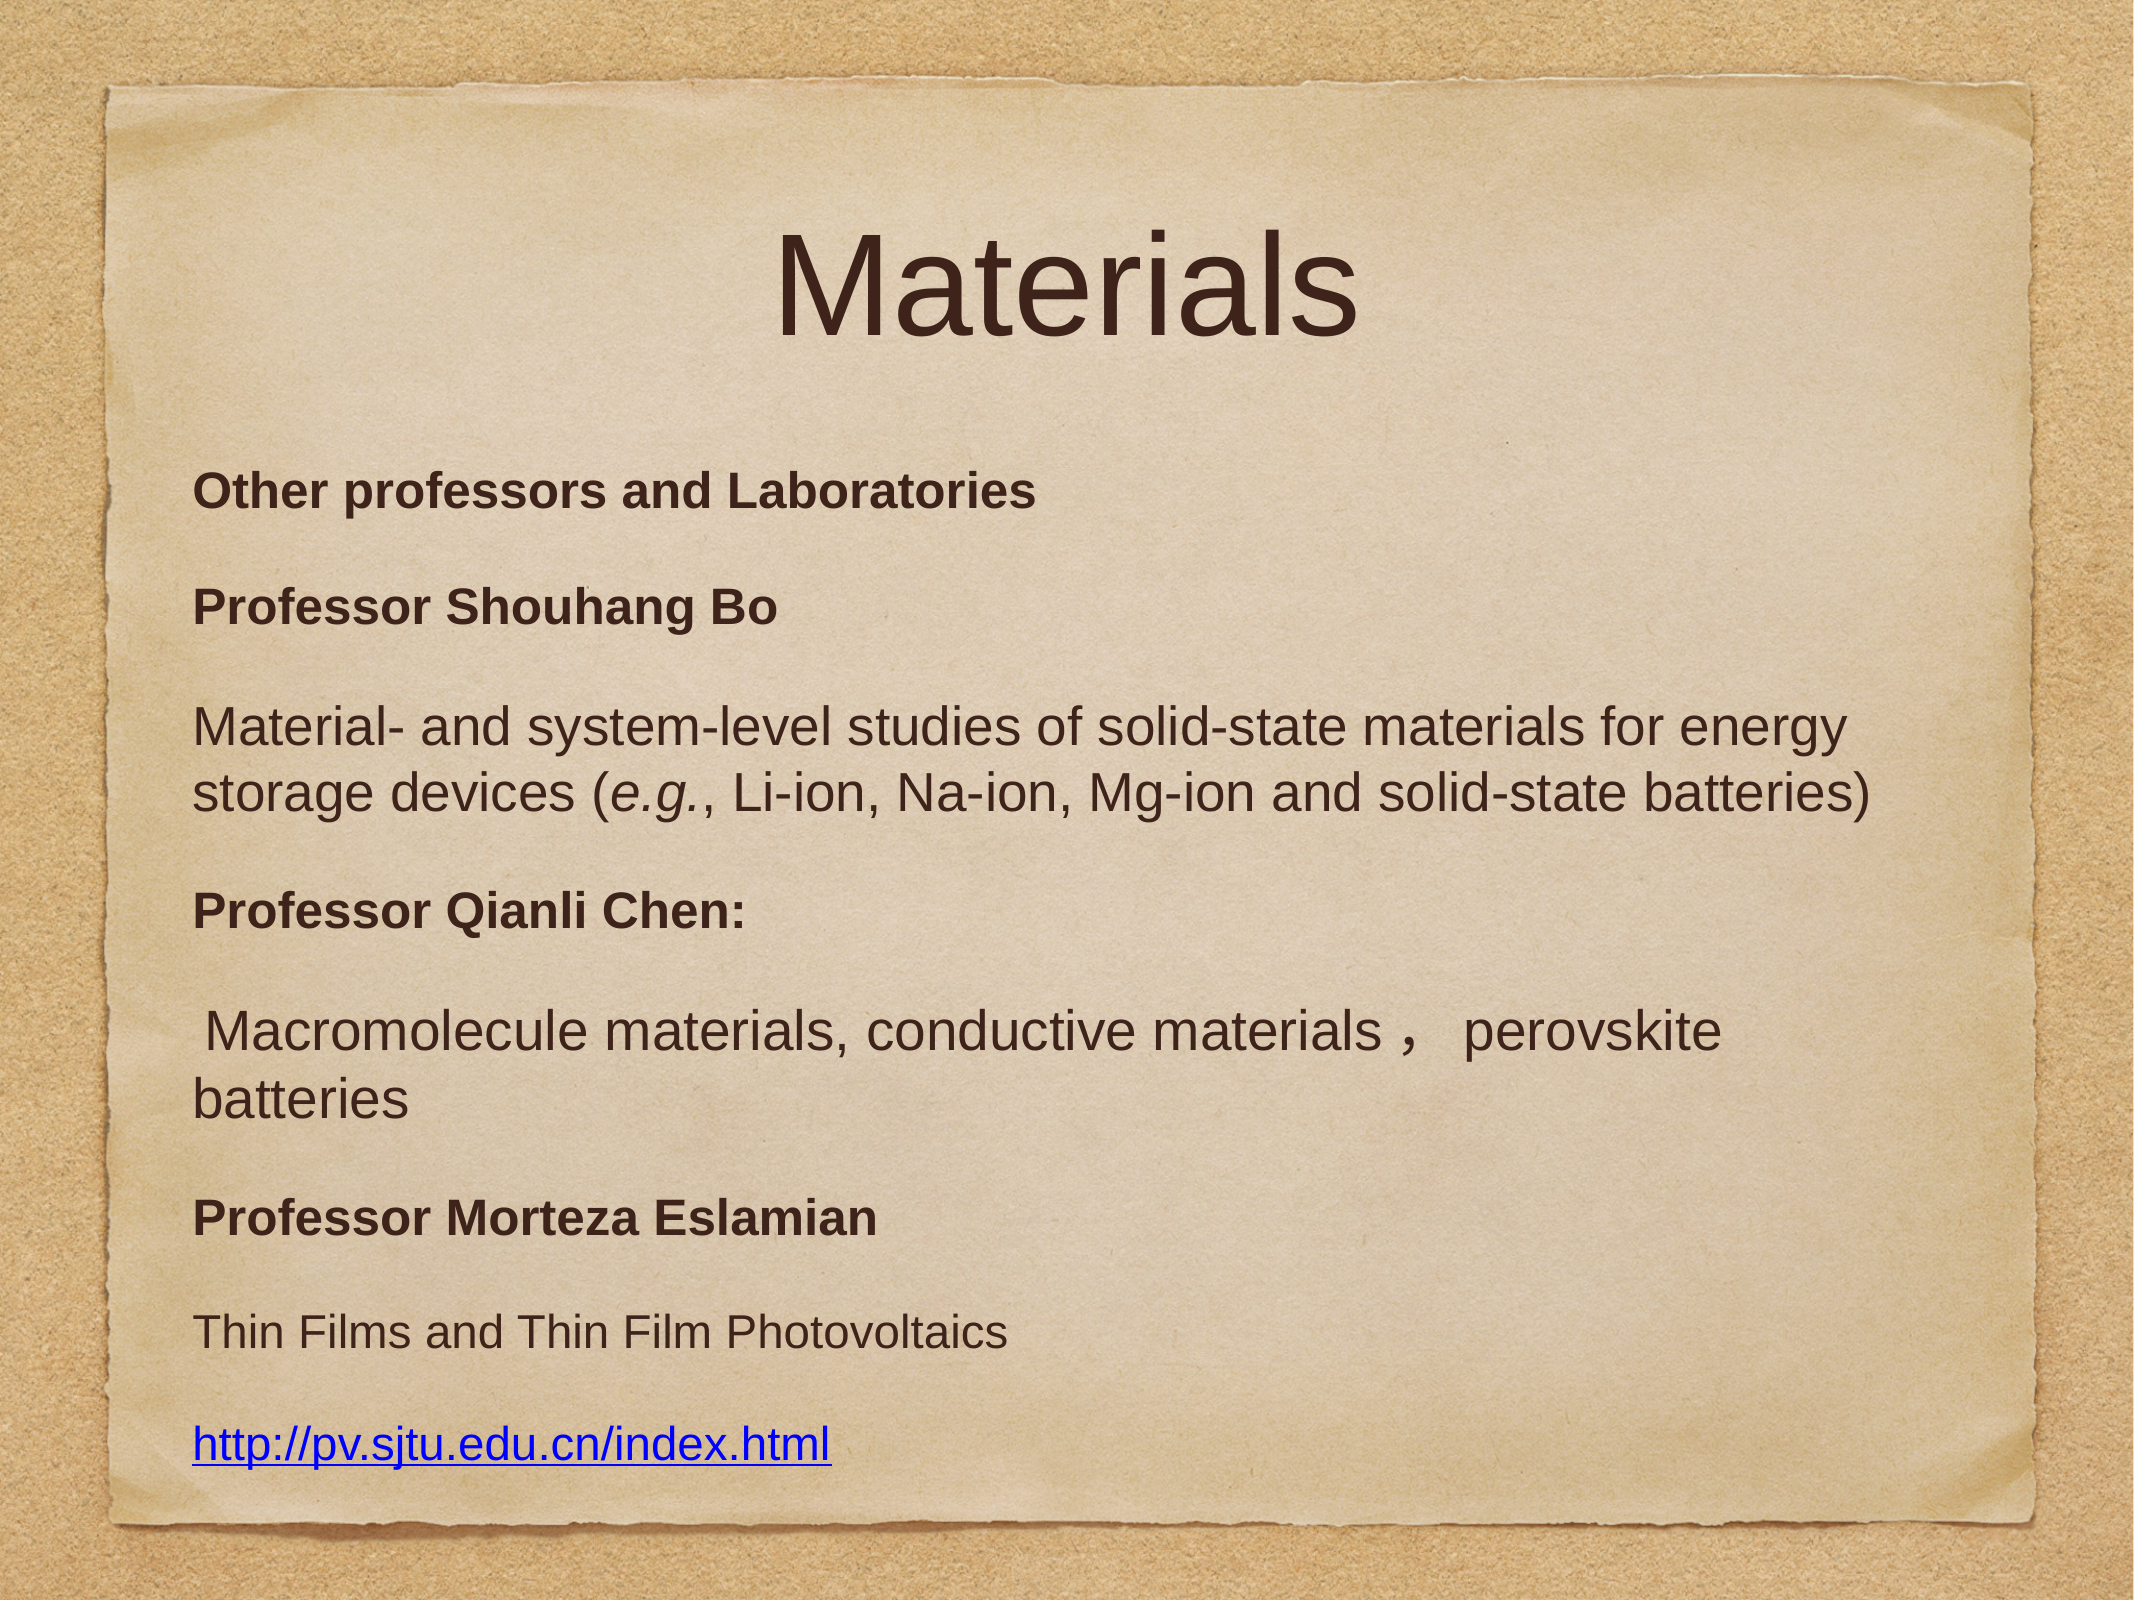

# Materials
Other professors and Laboratories
Professor Shouhang Bo
Material- and system-level studies of solid-state materials for energy storage devices (e.g., Li-ion, Na-ion, Mg-ion and solid-state batteries)
Professor Qianli Chen:
 Macromolecule materials, conductive materials，perovskite batteries
Professor Morteza Eslamian
Thin Films and Thin Film Photovoltaics
http://pv.sjtu.edu.cn/index.html